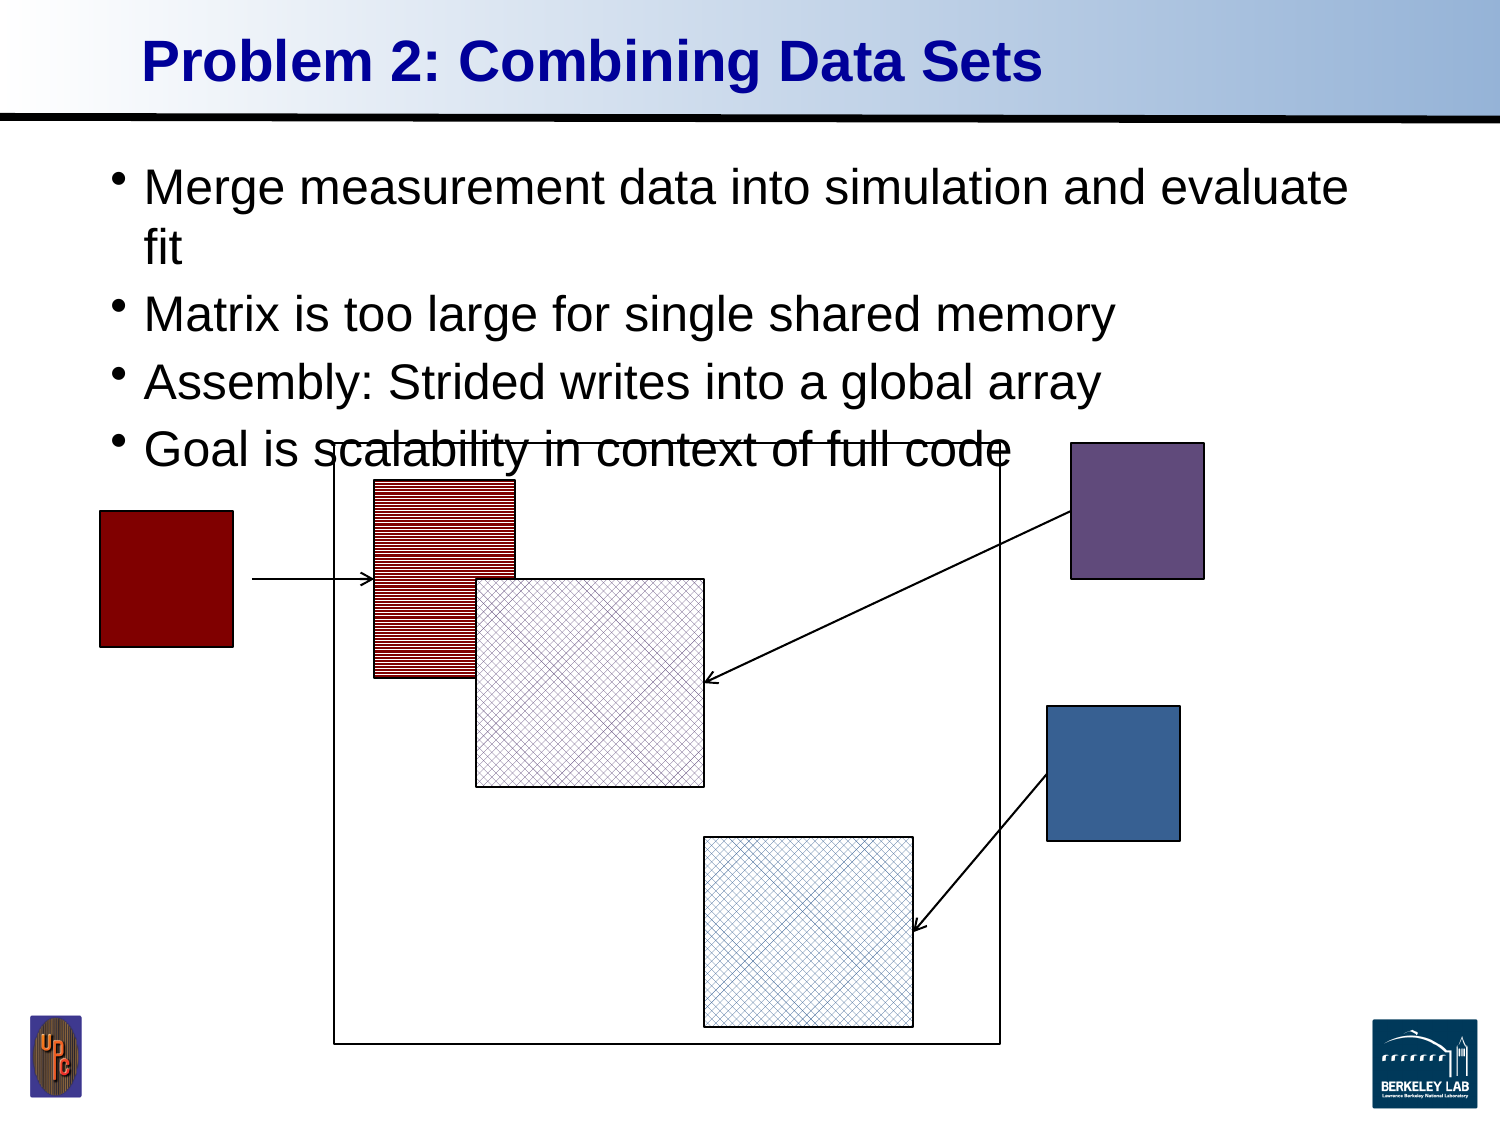

# Problem 2: Combining Data Sets
Merge measurement data into simulation and evaluate fit
Matrix is too large for single shared memory
Assembly: Strided writes into a global array
Goal is scalability in context of full code